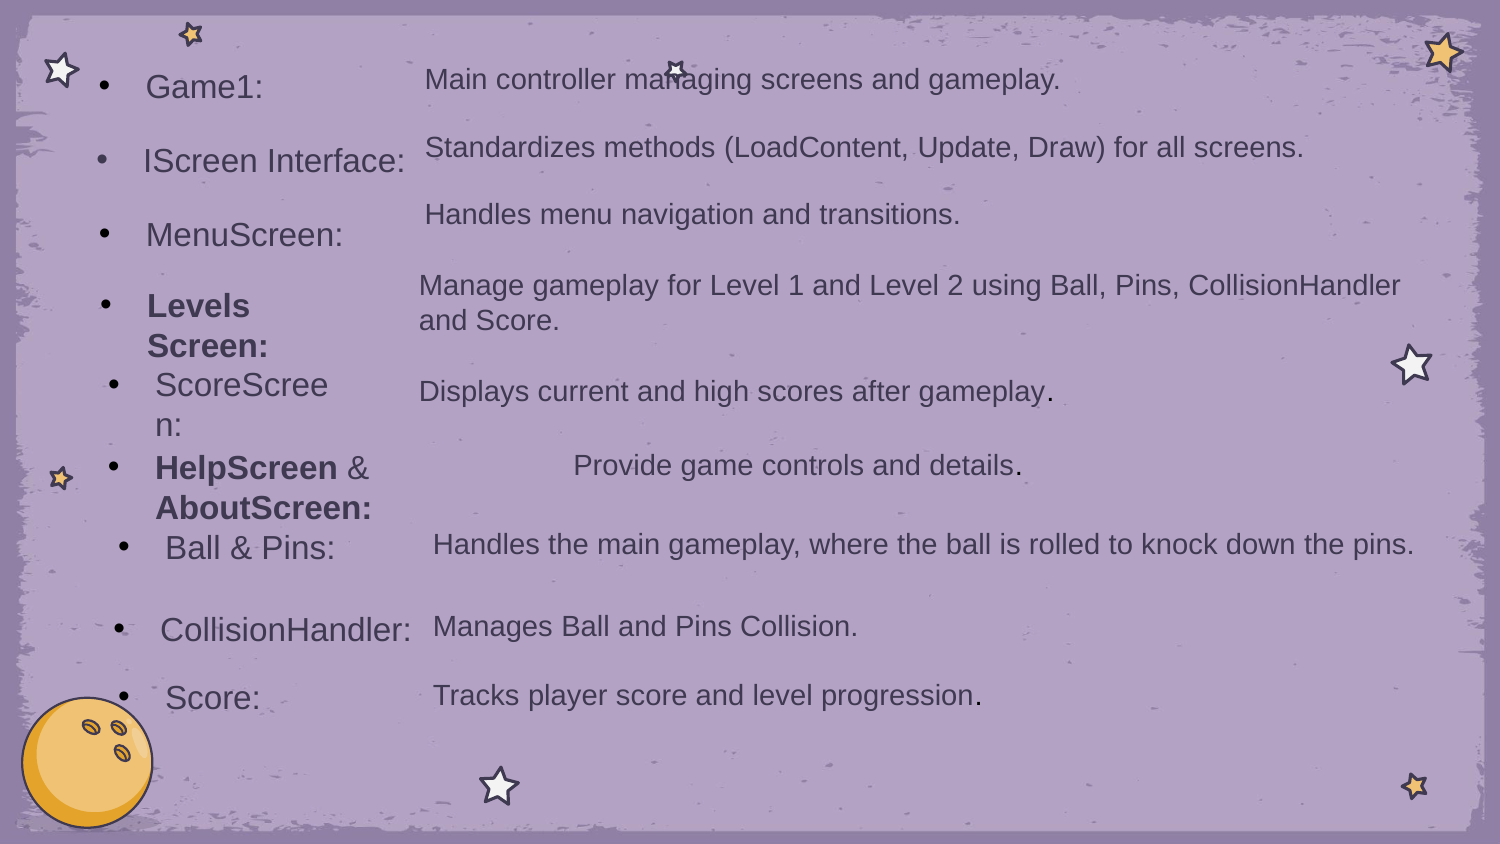

Main controller managing screens and gameplay.
Game1:
Standardizes methods (LoadContent, Update, Draw) for all screens.
IScreen Interface:
Handles menu navigation and transitions.
MenuScreen:
Manage gameplay for Level 1 and Level 2 using Ball, Pins, CollisionHandler and Score.
Levels Screen:
ScoreScreen:
Displays current and high scores after gameplay.
HelpScreen & AboutScreen:
Provide game controls and details.
Handles the main gameplay, where the ball is rolled to knock down the pins.
Ball & Pins:
Manages Ball and Pins Collision.
CollisionHandler:
Score:
Tracks player score and level progression.